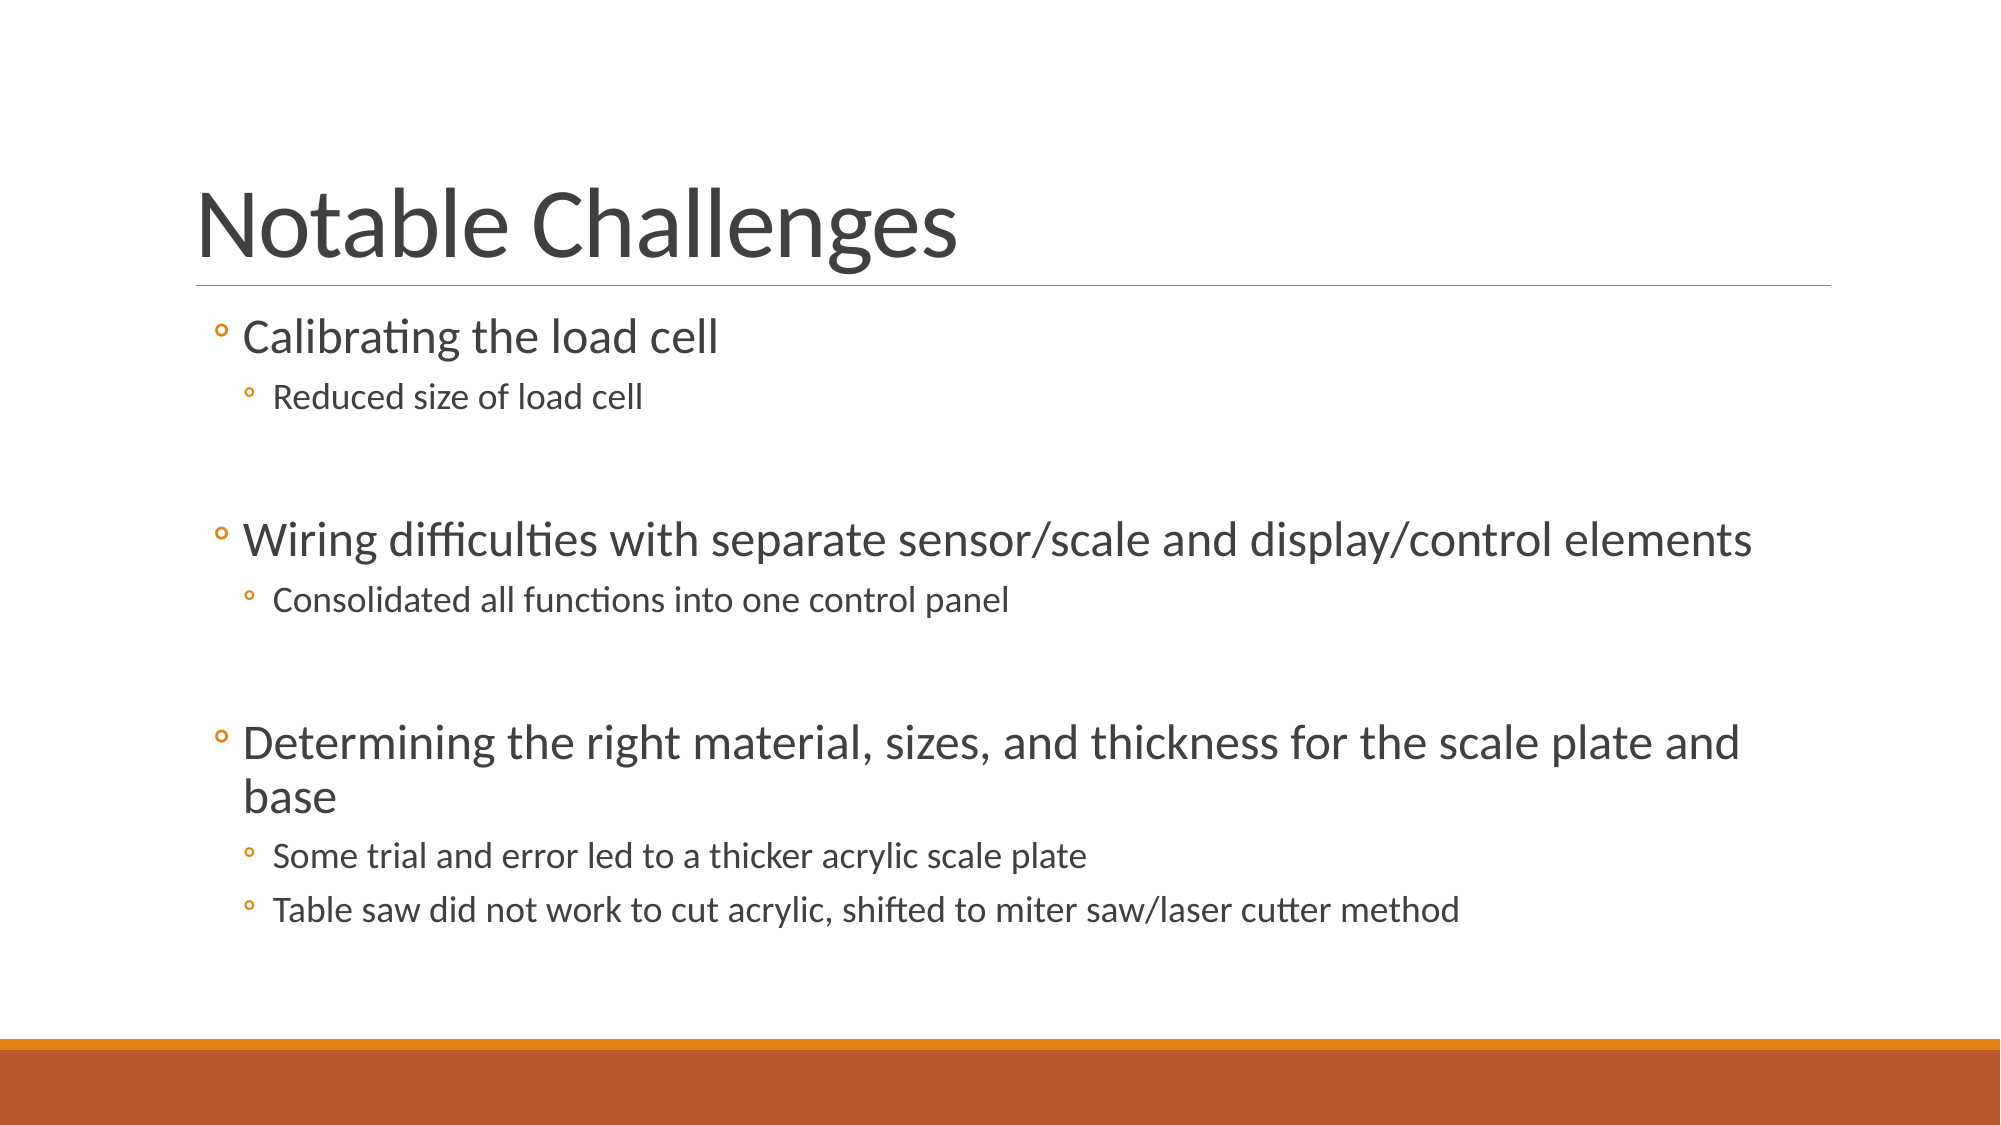

# Notable Challenges
Calibrating the load cell
Reduced size of load cell

Wiring difficulties with separate sensor/scale and display/control elements
Consolidated all functions into one control panel

Determining the right material, sizes, and thickness for the scale plate and base
Some trial and error led to a thicker acrylic scale plate
Table saw did not work to cut acrylic, shifted to miter saw/laser cutter method